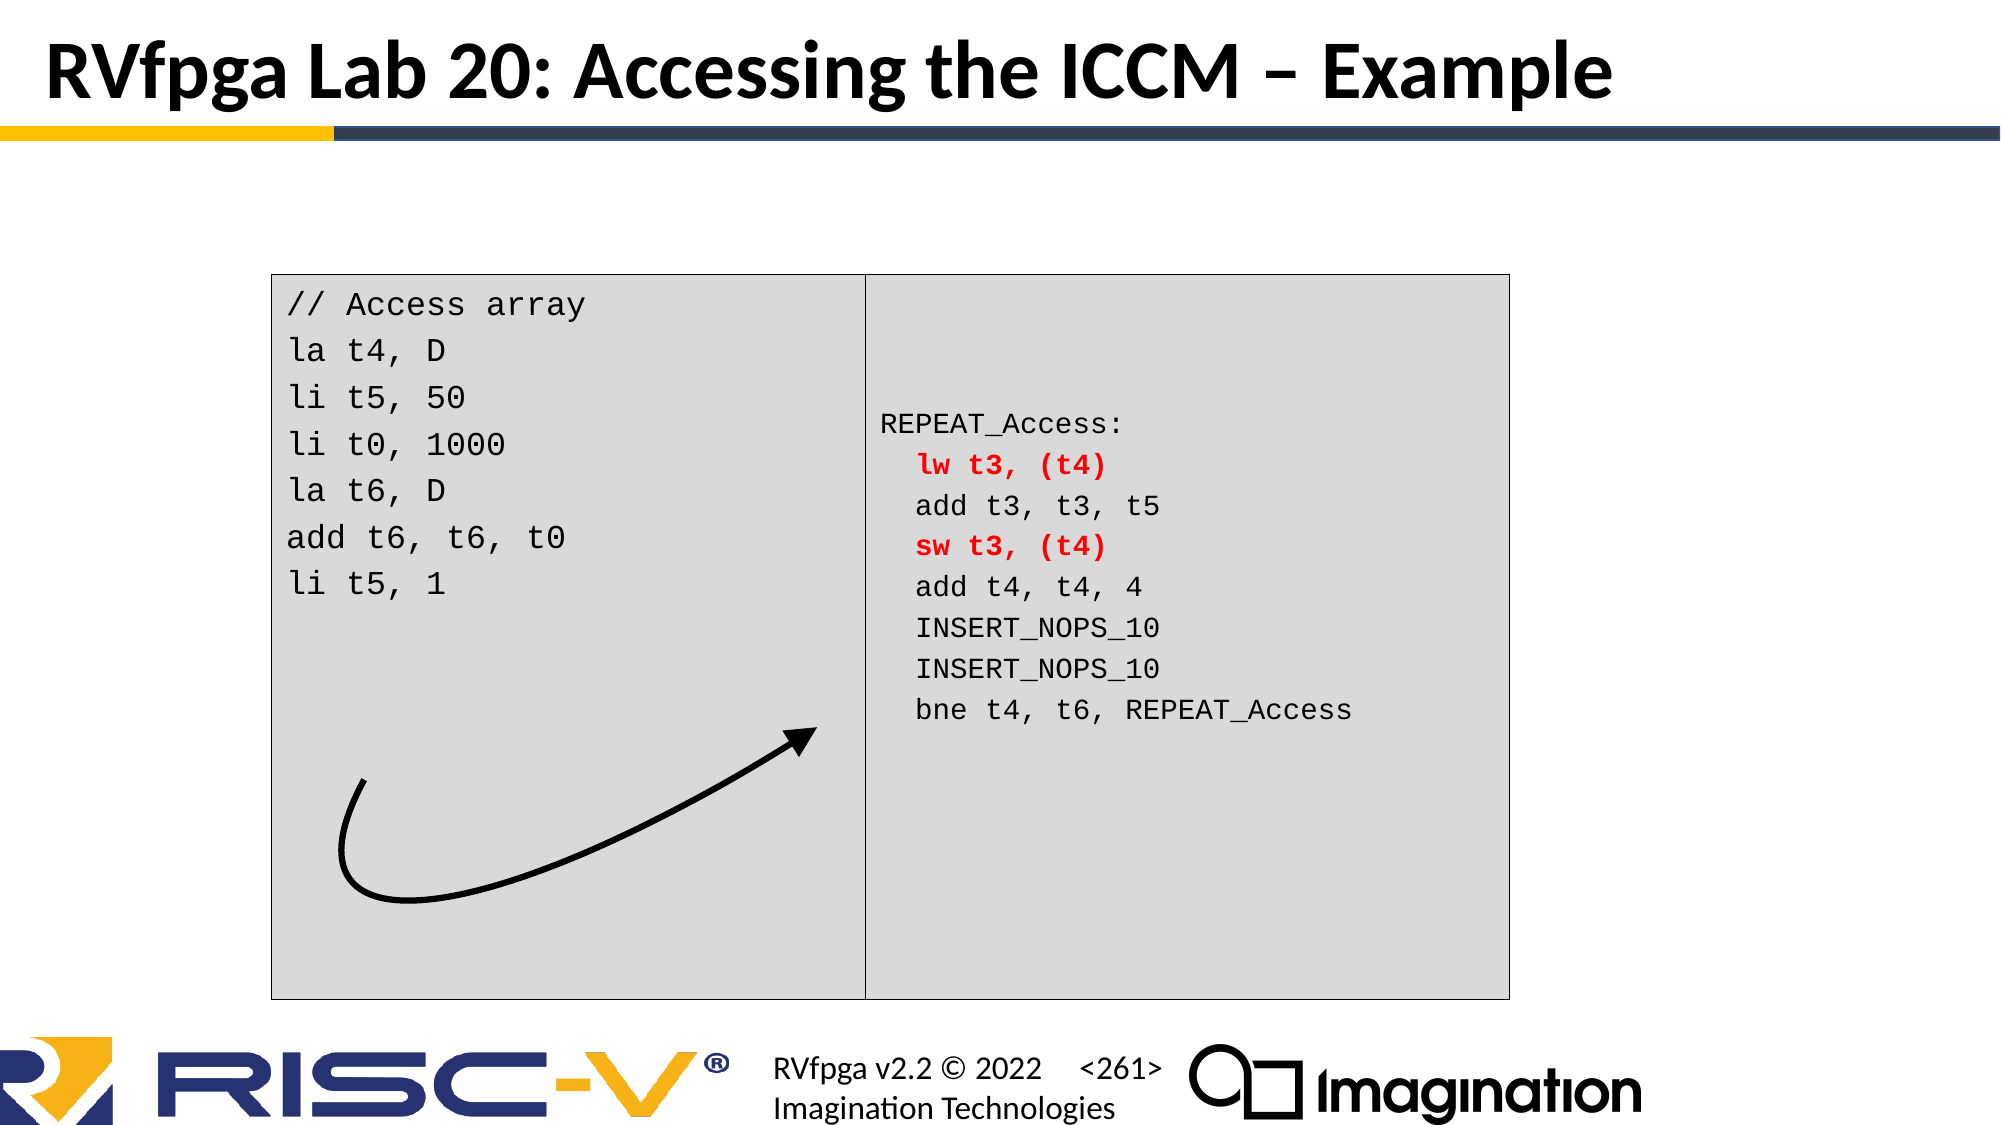

# RVfpga Lab 20: Accessing the ICCM – Example
// Access array
la t4, D
li t5, 50
li t0, 1000
la t6, D
add t6, t6, t0
li t5, 1

REPEAT_Access:
  lw t3, (t4)
  add t3, t3, t5
  sw t3, (t4)
  add t4, t4, 4
  INSERT_NOPS_10
  INSERT_NOPS_10
  bne t4, t6, REPEAT_Access